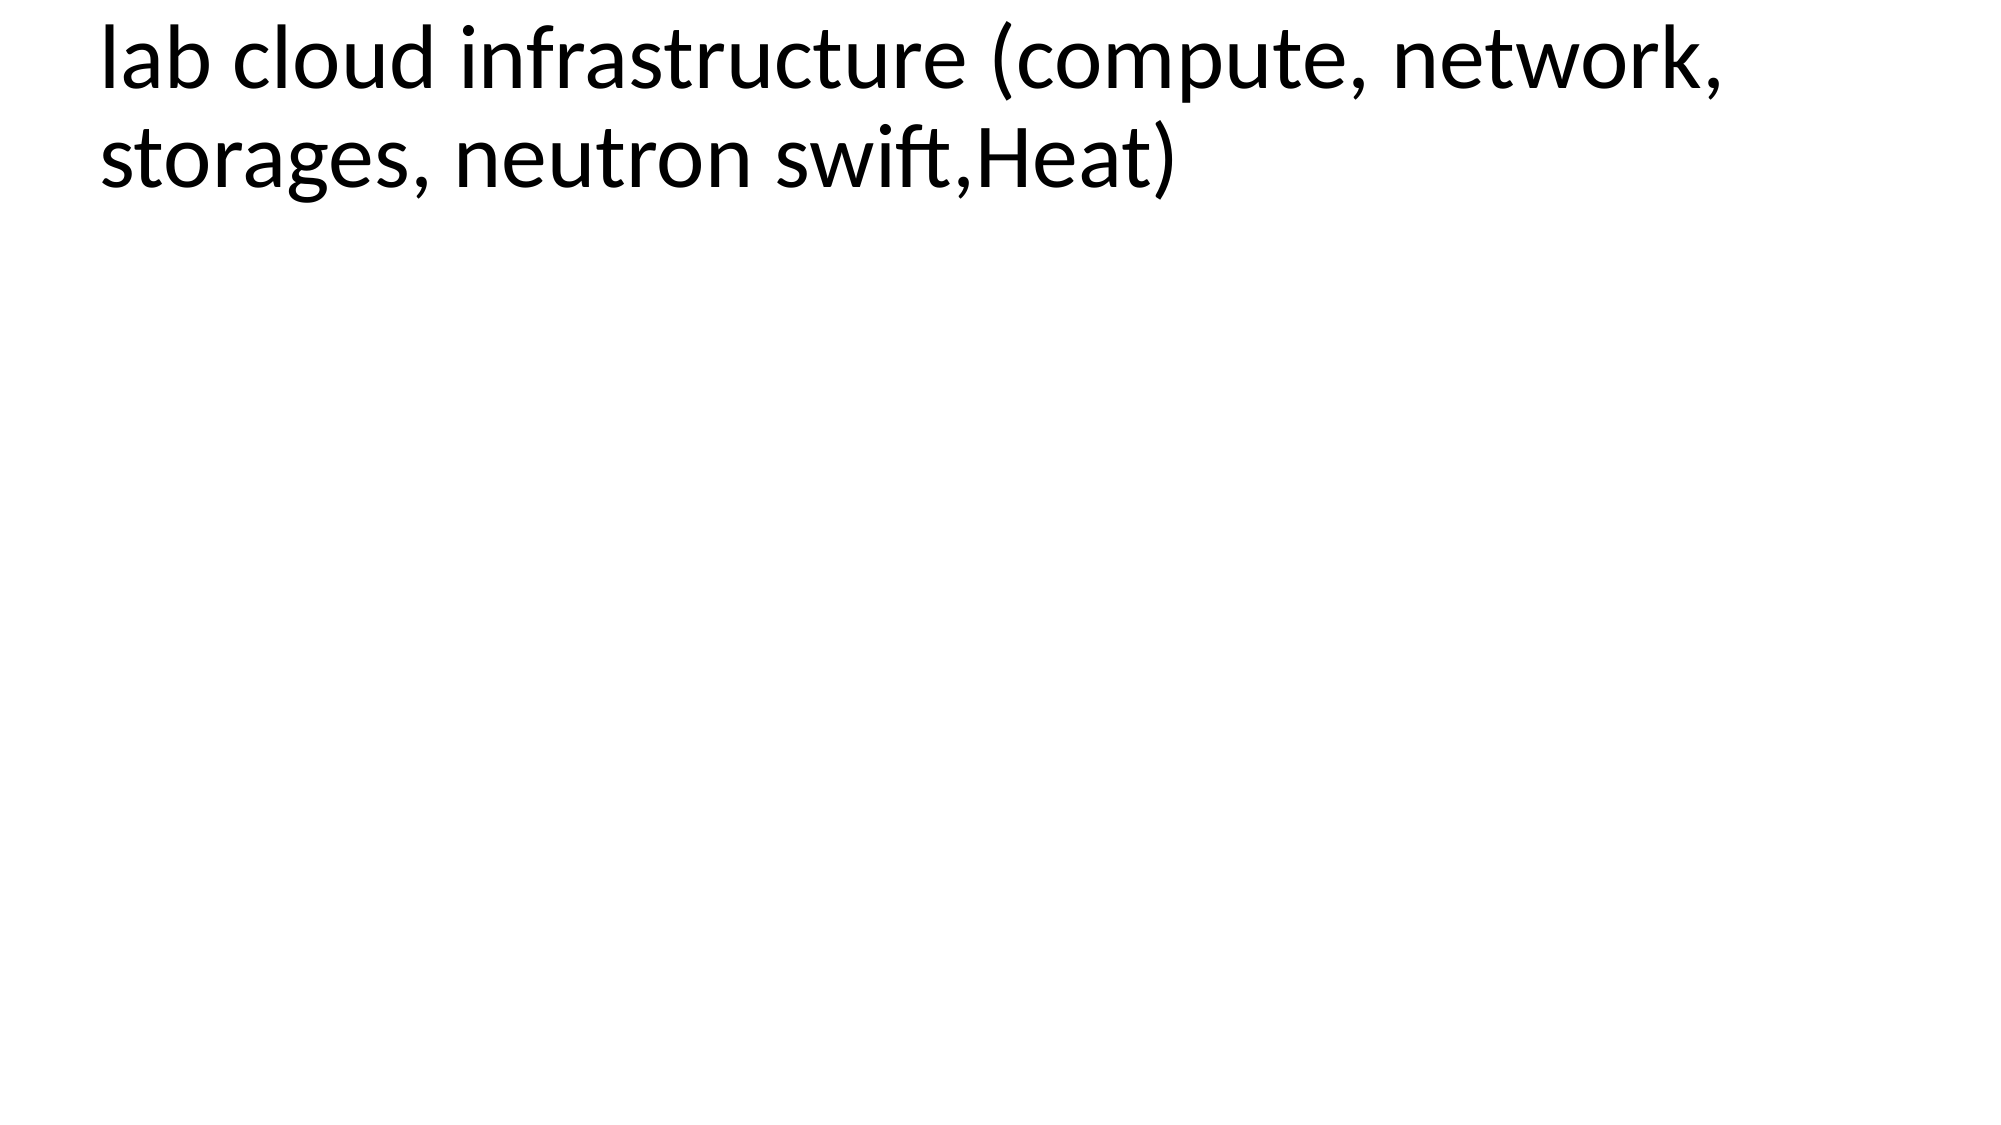

# lab cloud infrastructure (compute, network, storages, neutron swift,Heat)